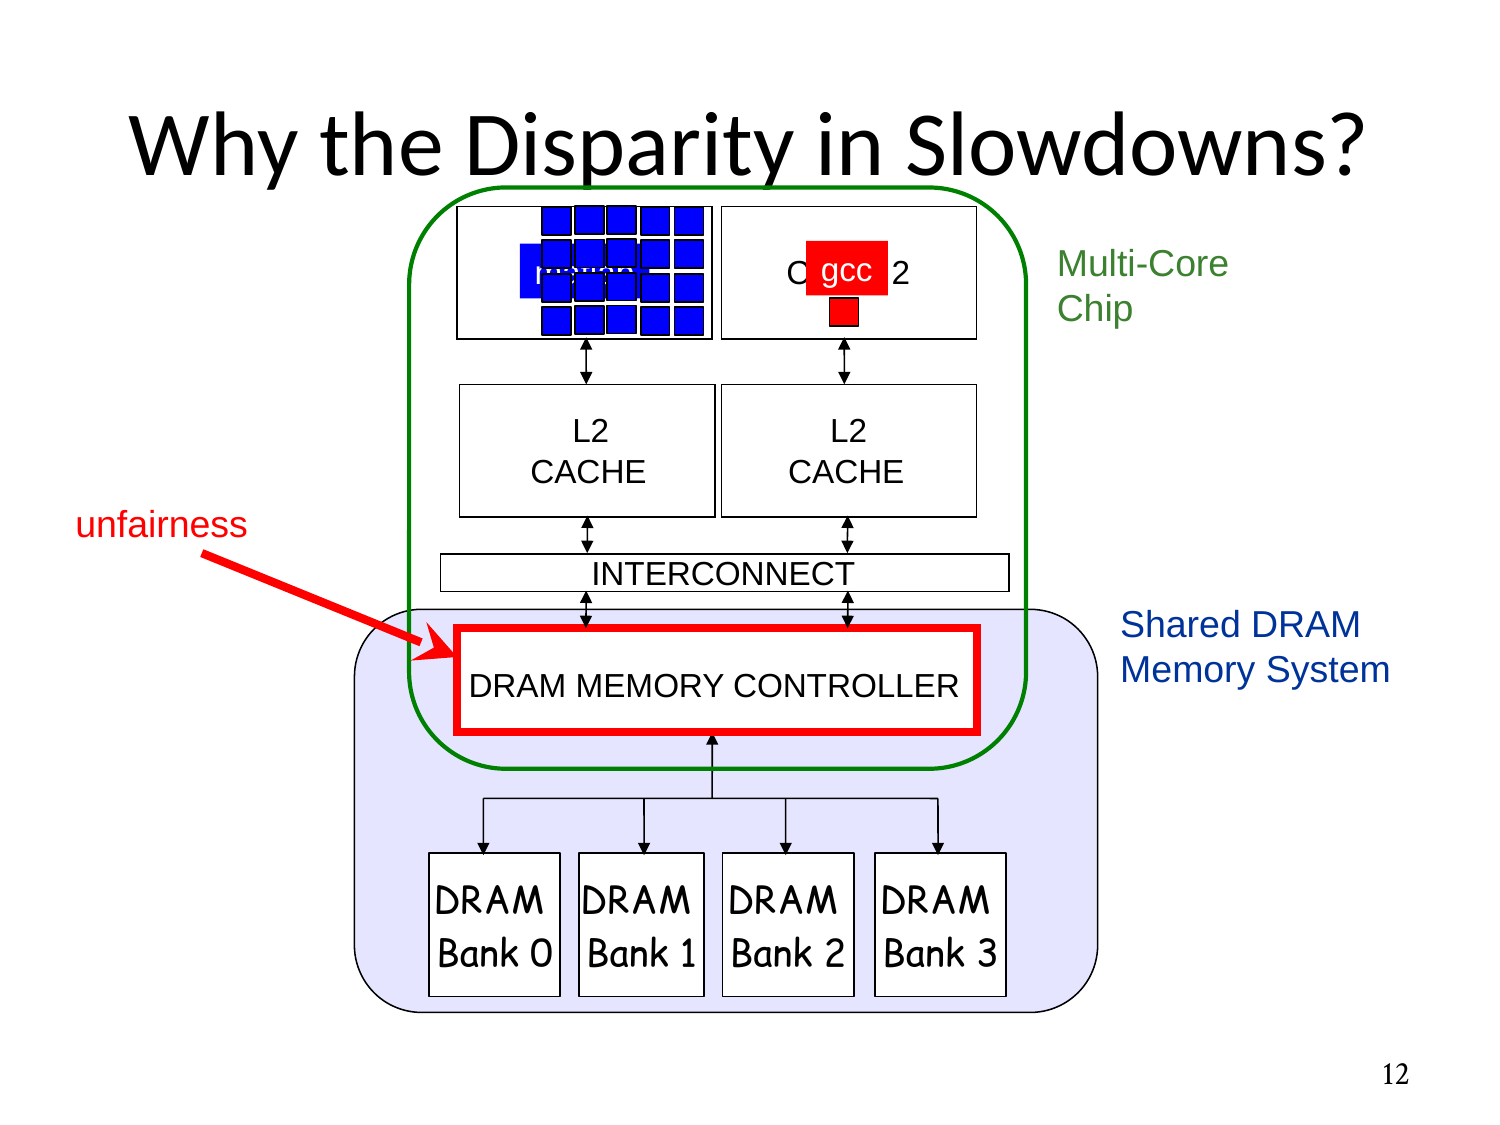

# Why the Disparity in Slowdowns?

Multi-Core
Chip
gcc
CORE 1
matlab
CORE 2

    L2
CACHE
    L2
CACHE
unfairness
INTERCONNECT

Shared DRAM
Memory System

DRAM MEMORY CONTROLLER

DRAM
Bank 0
DRAM
Bank 1
DRAM
Bank 2
DRAM
Bank 3
12